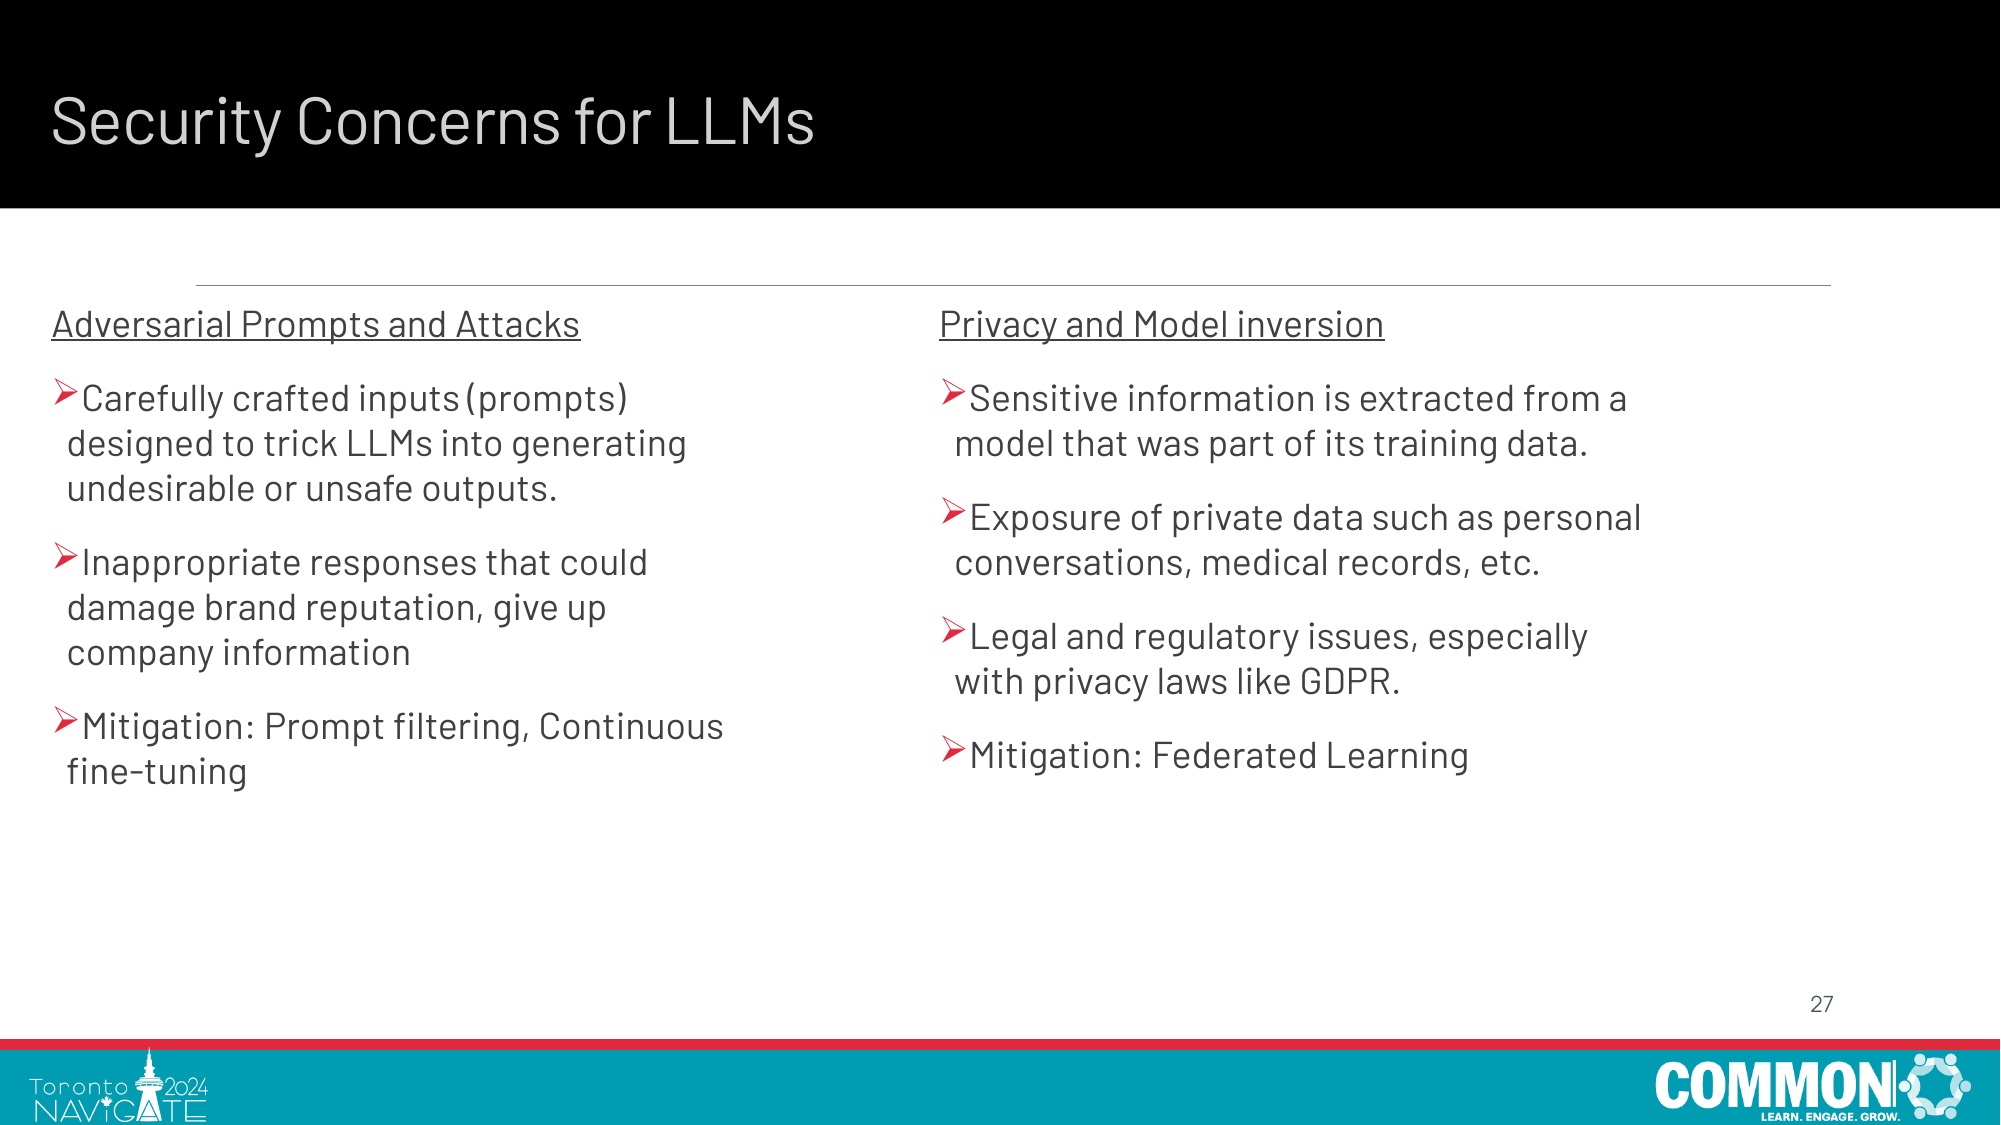

# Security Concerns for LLMs
Privacy and Model inversion
Sensitive information is extracted from a model that was part of its training data.
Exposure of private data such as personal conversations, medical records, etc.
Legal and regulatory issues, especially with privacy laws like GDPR.
Mitigation: Federated Learning

Adversarial Prompts and Attacks
Carefully crafted inputs (prompts) designed to trick LLMs into generating undesirable or unsafe outputs.
Inappropriate responses that could damage brand reputation, give up company information
Mitigation: Prompt filtering, Continuous fine-tuning

27